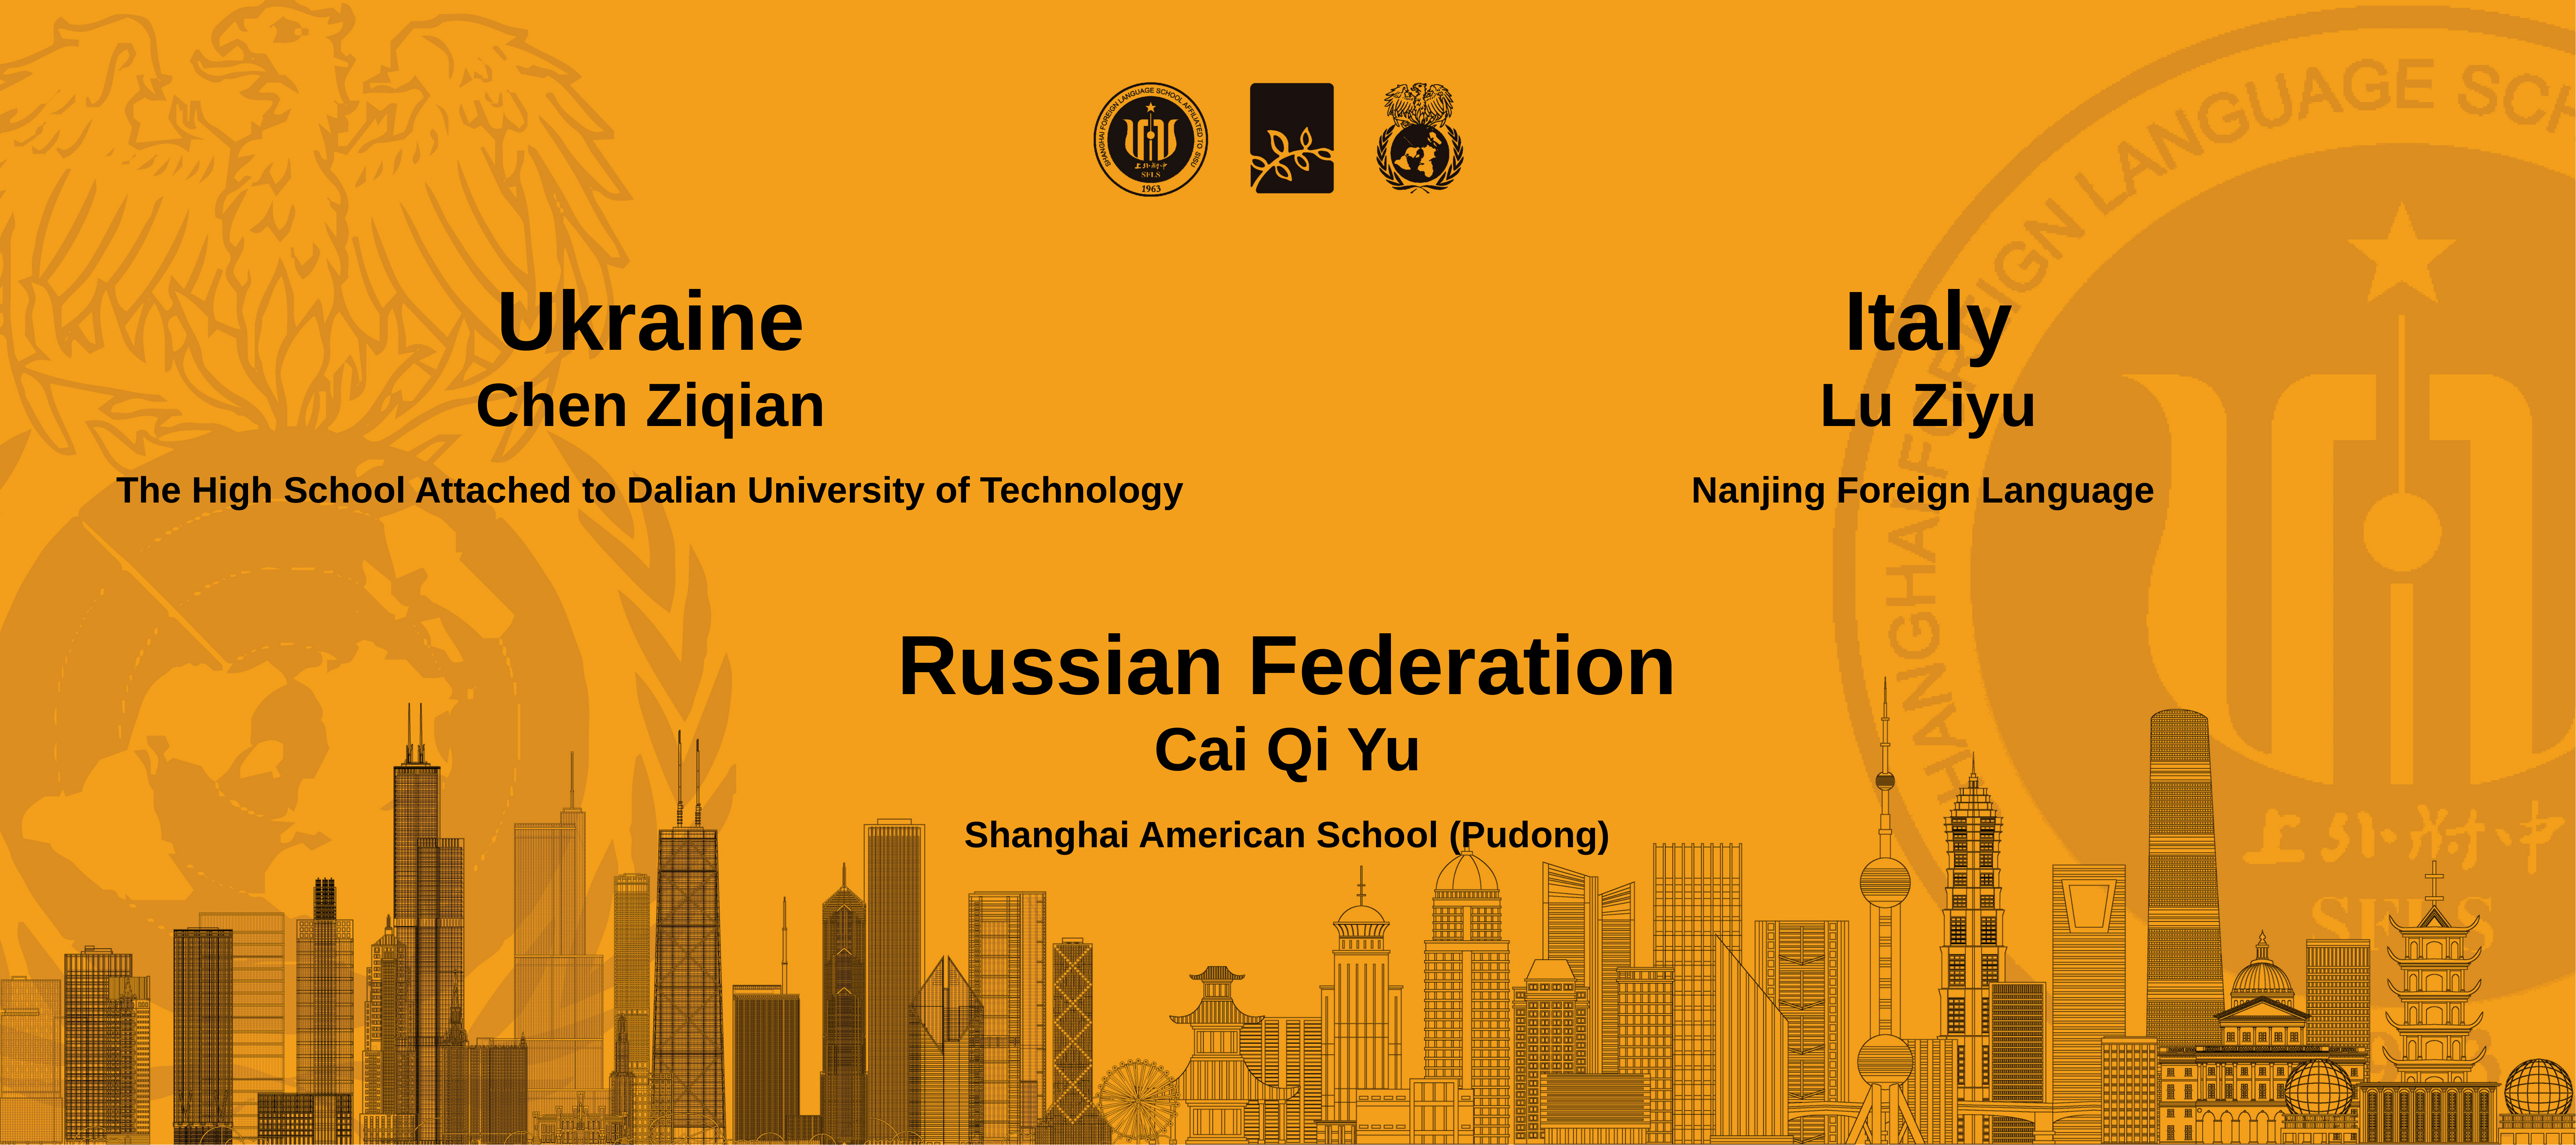

Ukraine
Chen Ziqian
The High School Attached to Dalian University of Technology
Italy
Lu Ziyu
Nanjing Foreign Language
Russian Federation
Cai Qi Yu
Shanghai American School (Pudong)